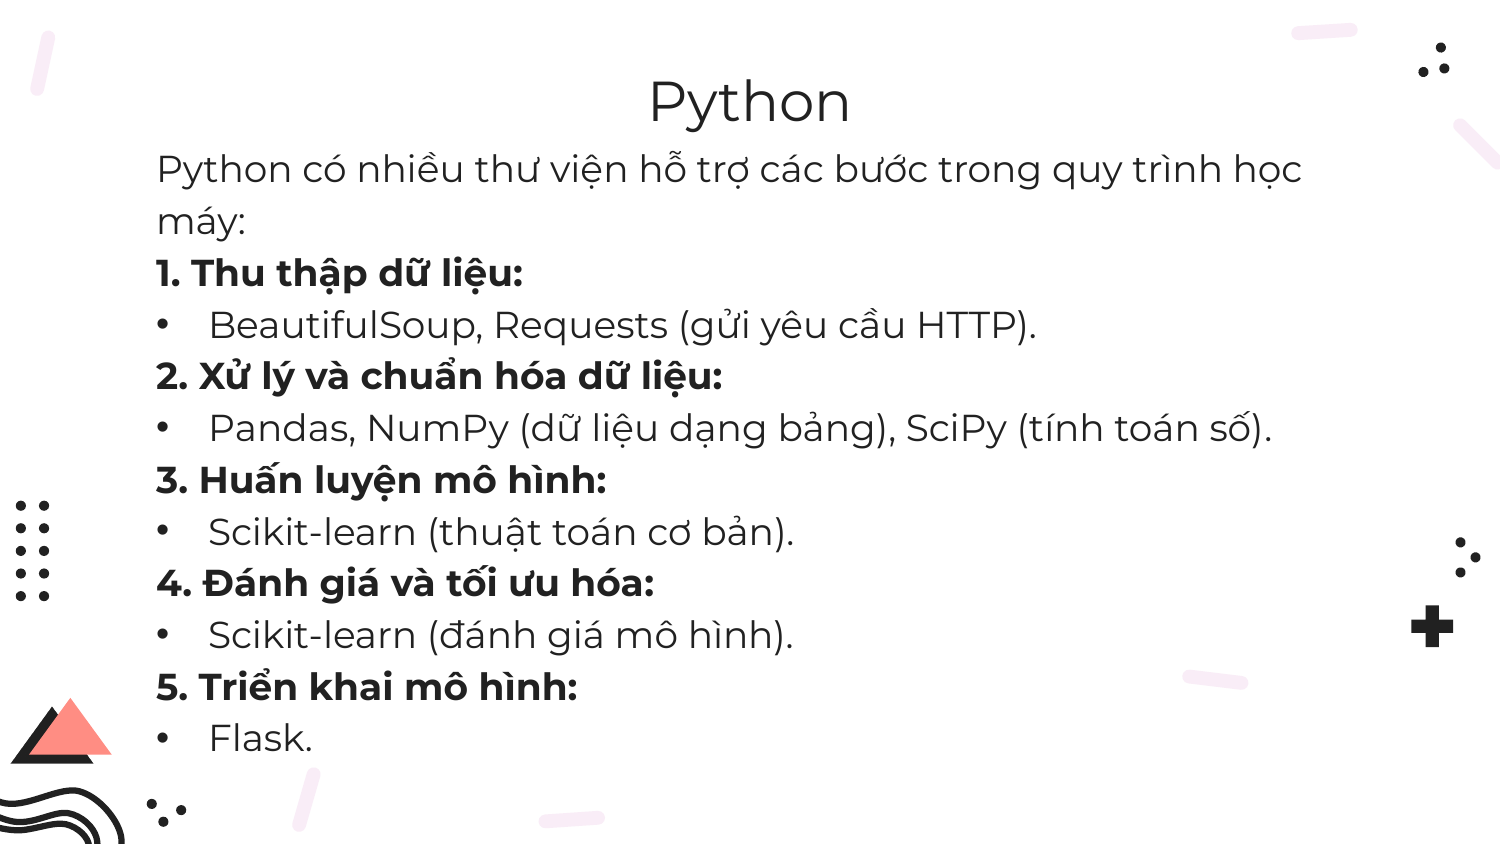

# Python
Python có nhiều thư viện hỗ trợ các bước trong quy trình học máy:
1. Thu thập dữ liệu:
BeautifulSoup, Requests (gửi yêu cầu HTTP).
2. Xử lý và chuẩn hóa dữ liệu:
Pandas, NumPy (dữ liệu dạng bảng), SciPy (tính toán số).
3. Huấn luyện mô hình:
Scikit-learn (thuật toán cơ bản).
4. Đánh giá và tối ưu hóa:
Scikit-learn (đánh giá mô hình).
5. Triển khai mô hình:
Flask.